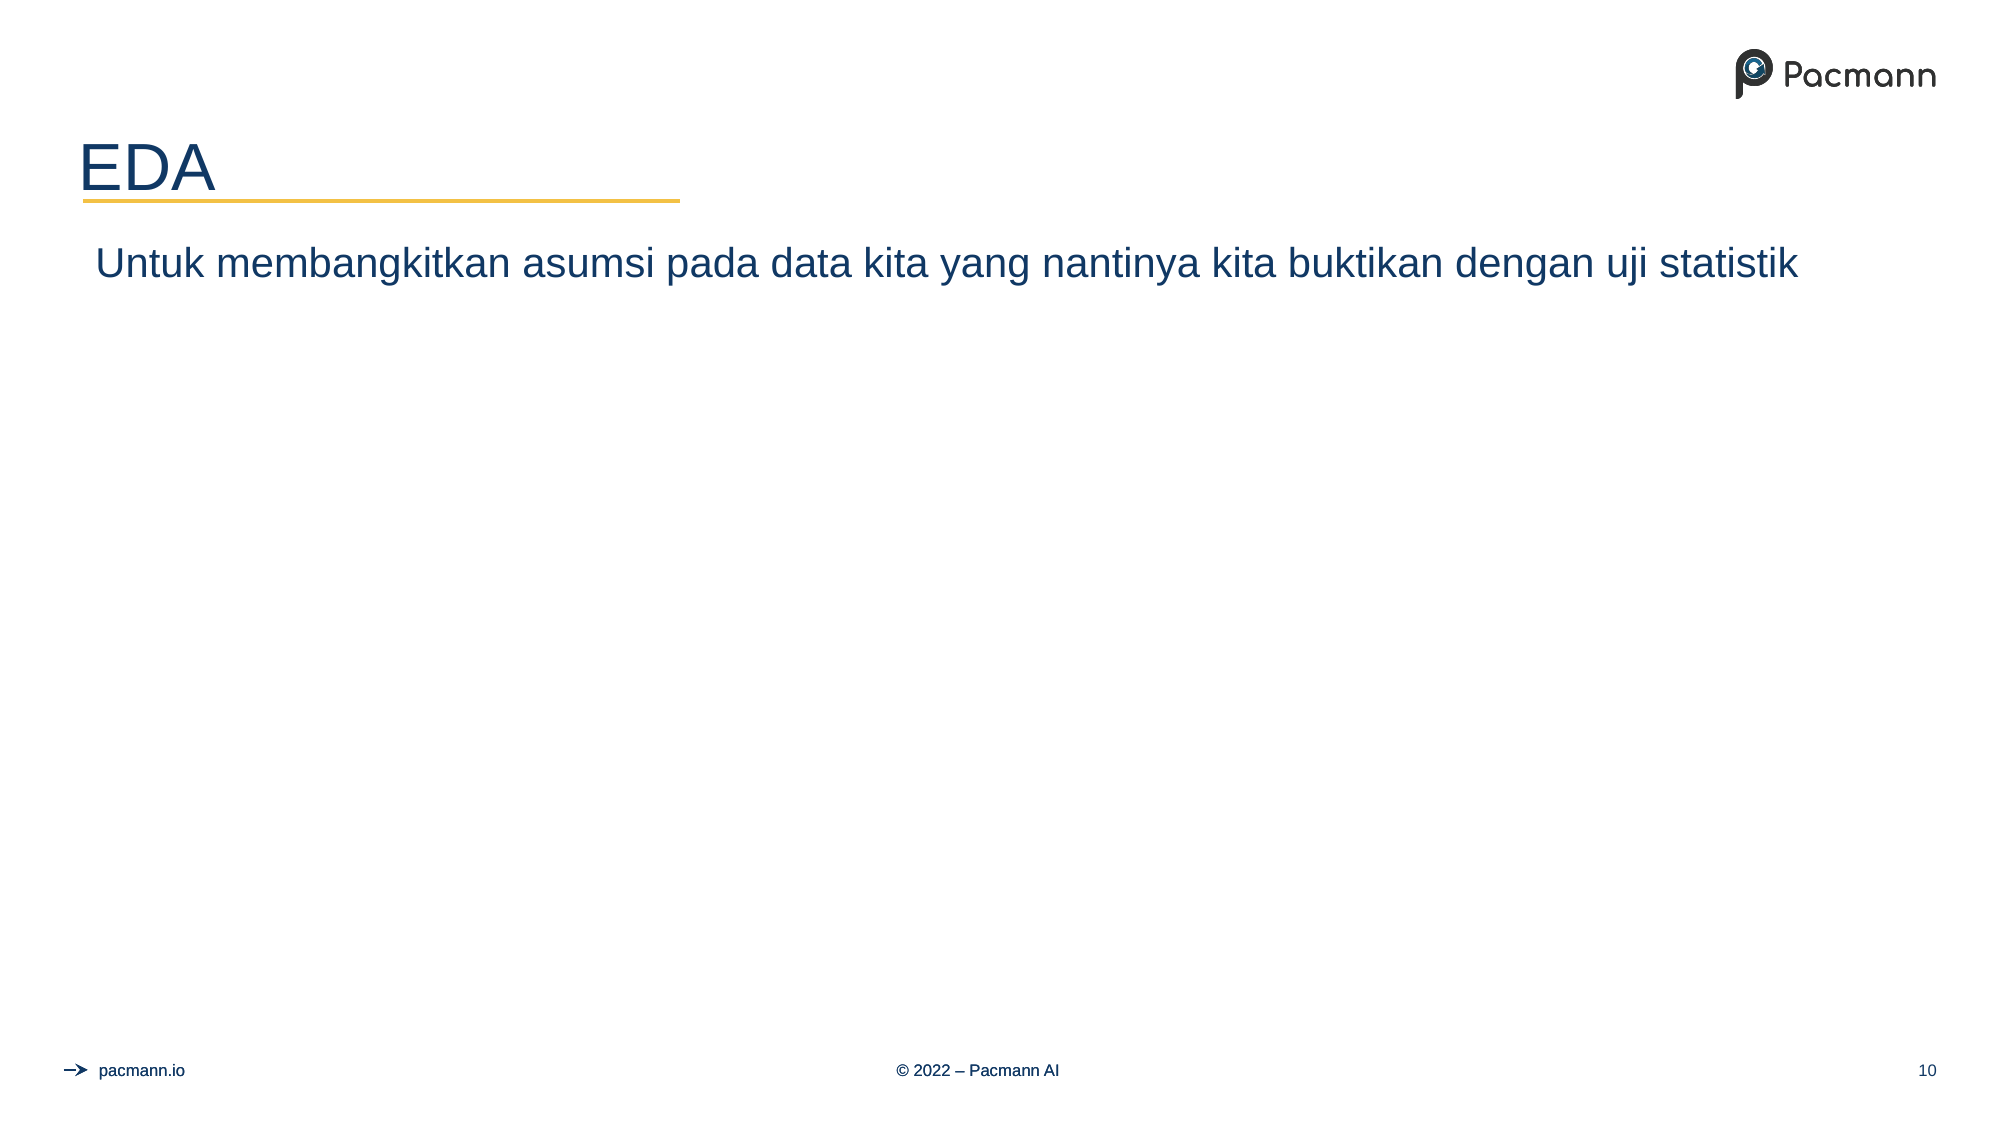

# EDA
Untuk membangkitkan asumsi pada data kita yang nantinya kita buktikan dengan uji statistik